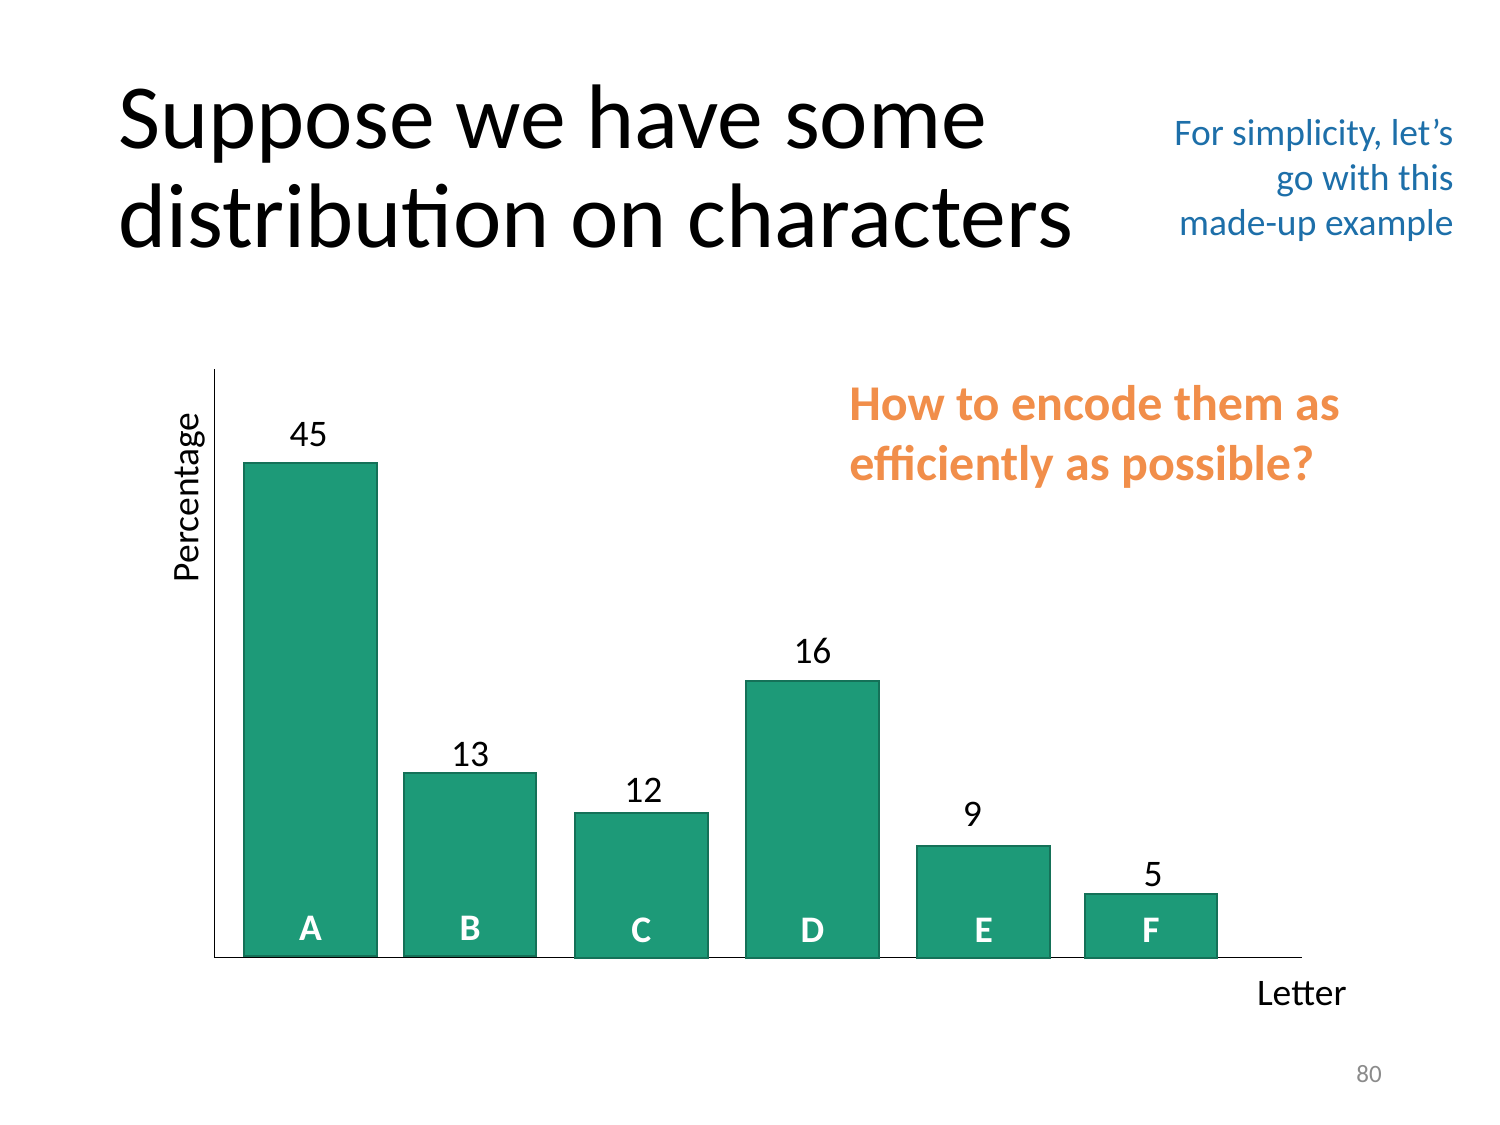

# Suppose we have some distribution on characters
For simplicity, let’s go with this made-up example
How to encode them as efficiently as possible?
45
Percentage
A
16
D
13
12
B
9
C
5
E
F
Letter
80